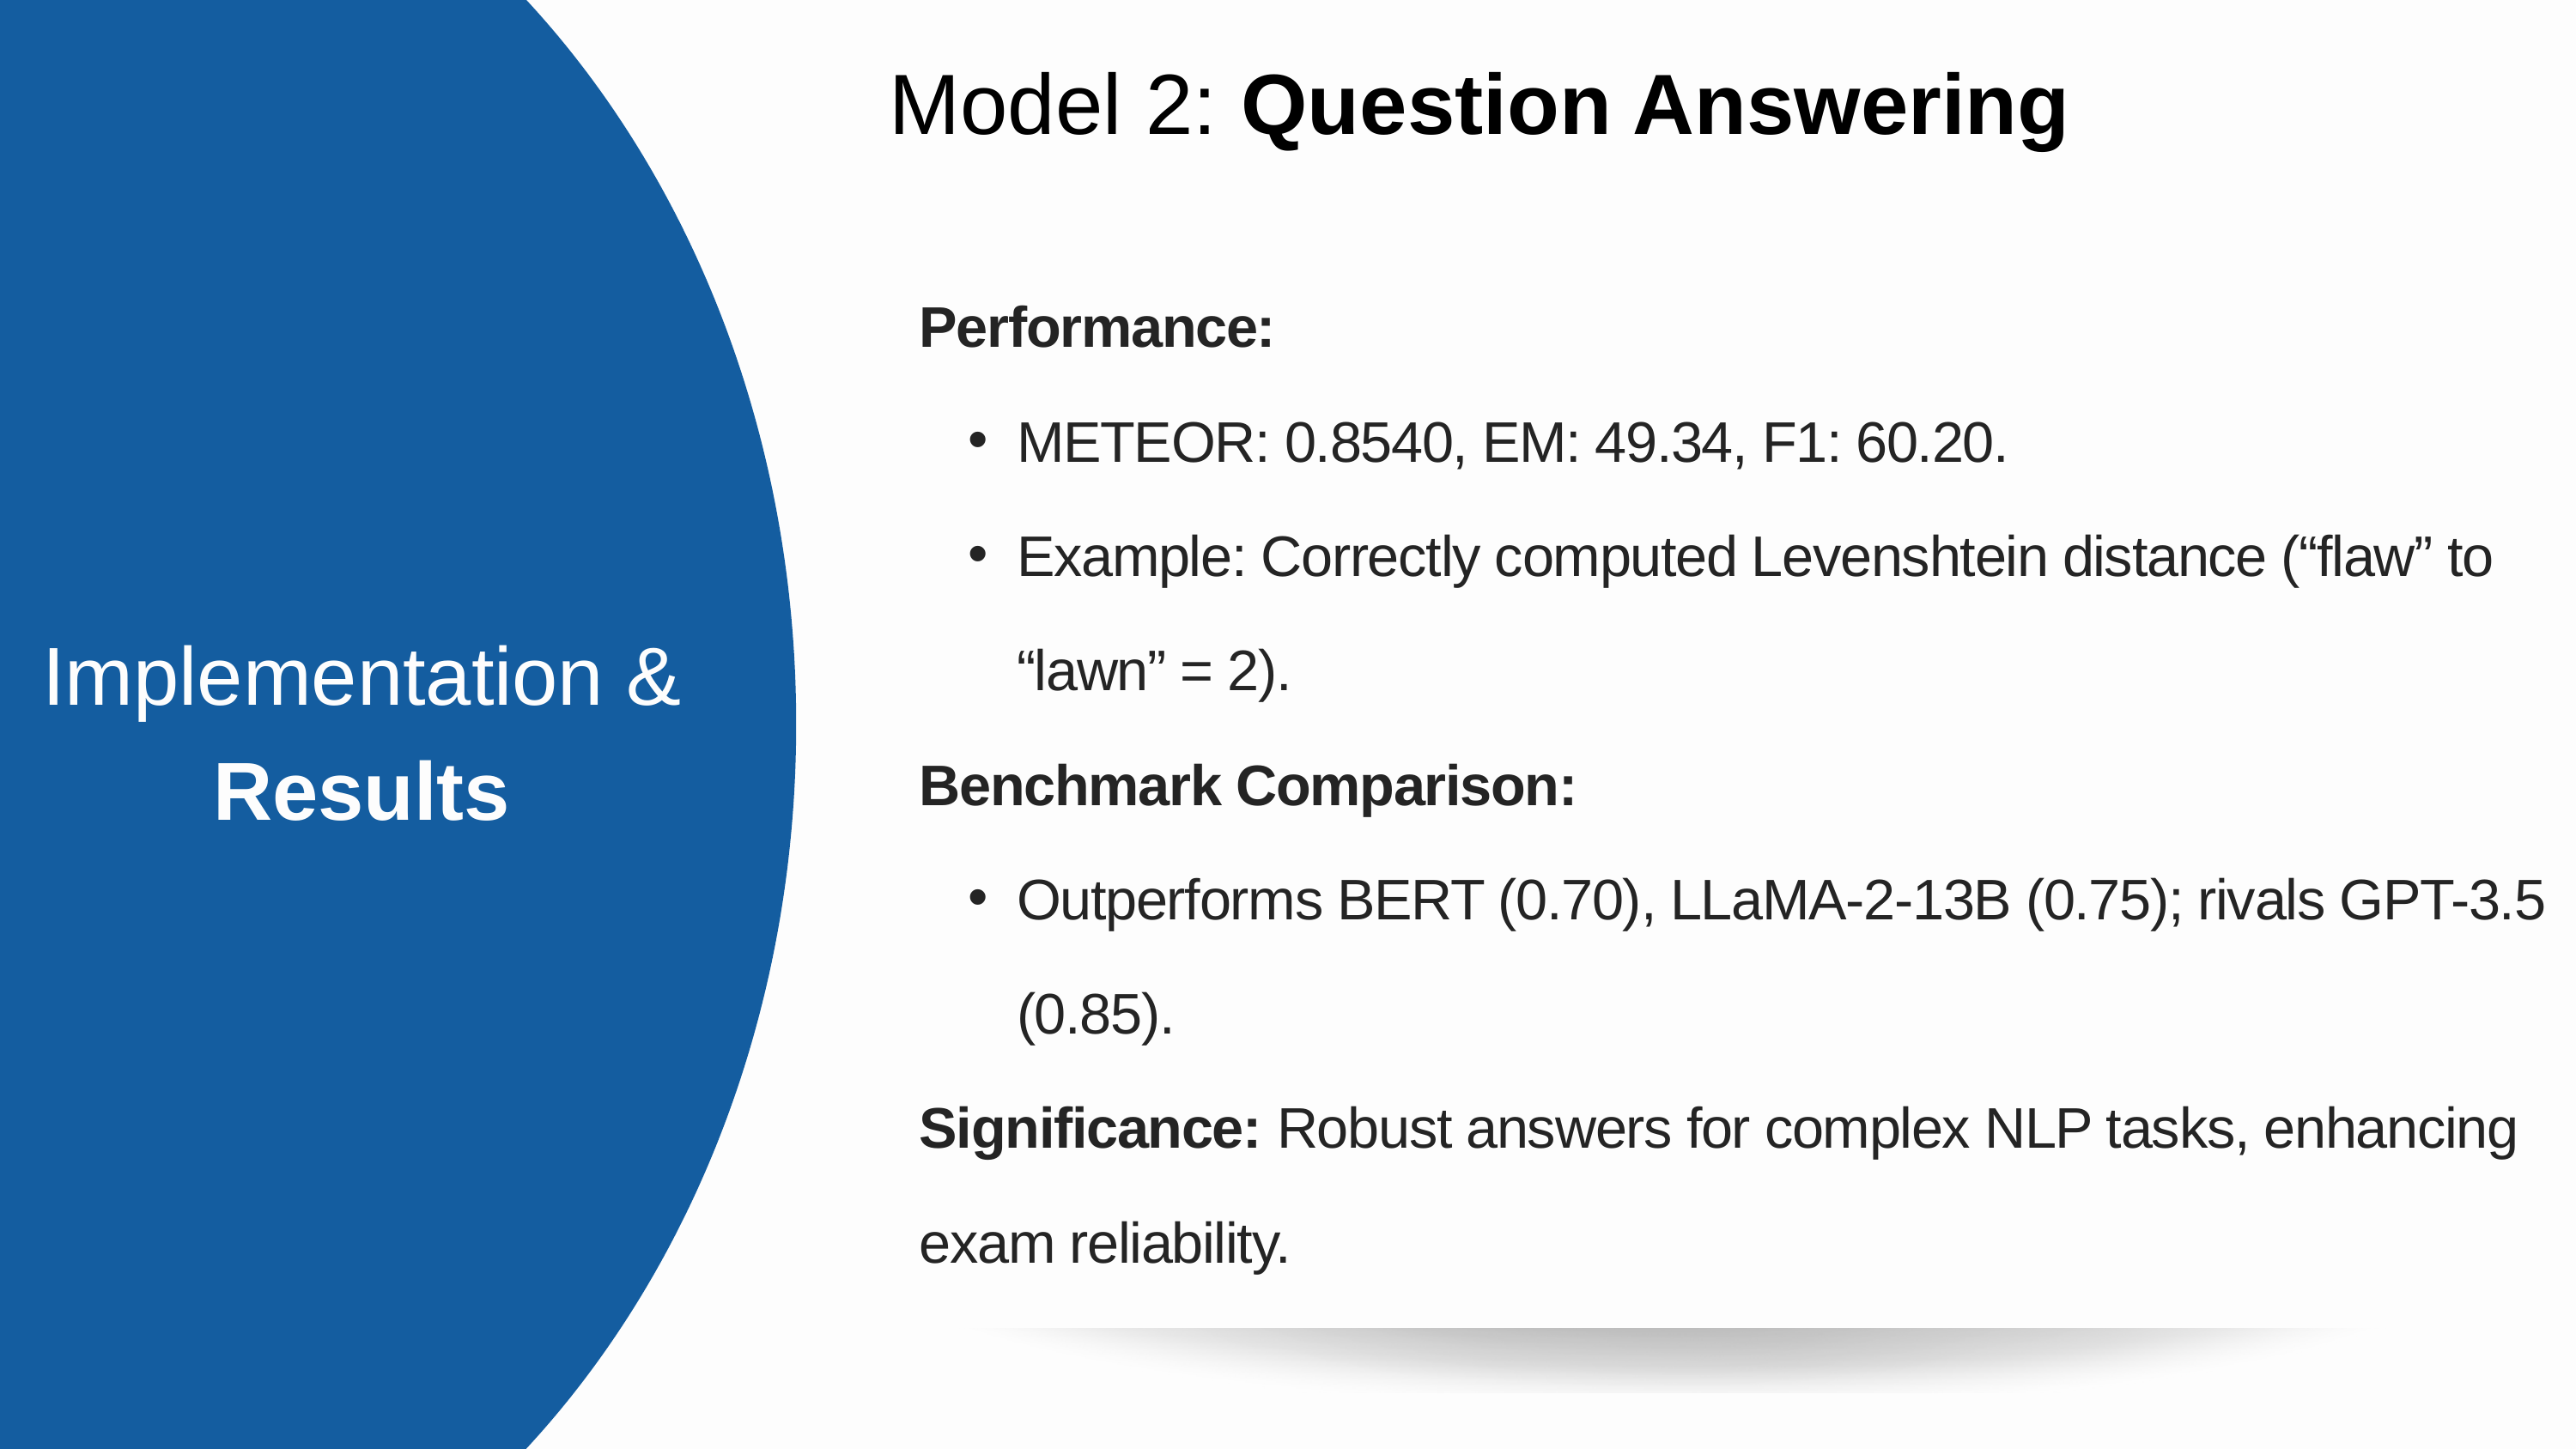

Model 2: Question Answering
Performance:
METEOR: 0.8540, EM: 49.34, F1: 60.20.
Example: Correctly computed Levenshtein distance (“flaw” to “lawn” = 2).
Benchmark Comparison:
Outperforms BERT (0.70), LLaMA-2-13B (0.75); rivals GPT-3.5 (0.85).
Significance: Robust answers for complex NLP tasks, enhancing exam reliability.

Implementation &
Results